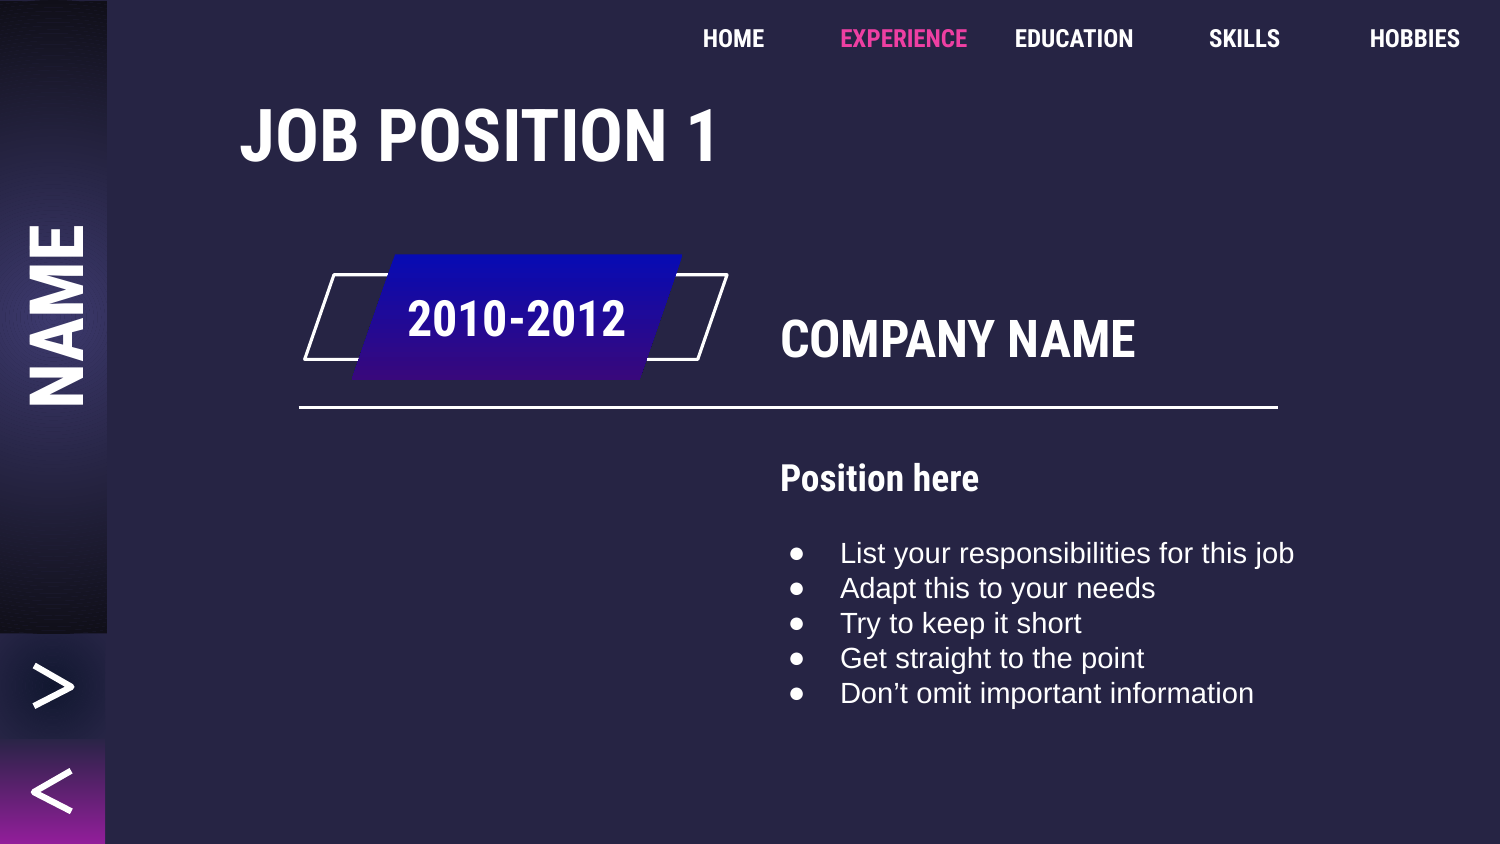

HOME
EXPERIENCE
EDUCATION
SKILLS
HOBBIES
JOB POSITION 1

NAME
2010-2012

# COMPANY NAME
Position here
List your responsibilities for this job
Adapt this to your needs
Try to keep it short
Get straight to the point
Don’t omit important information